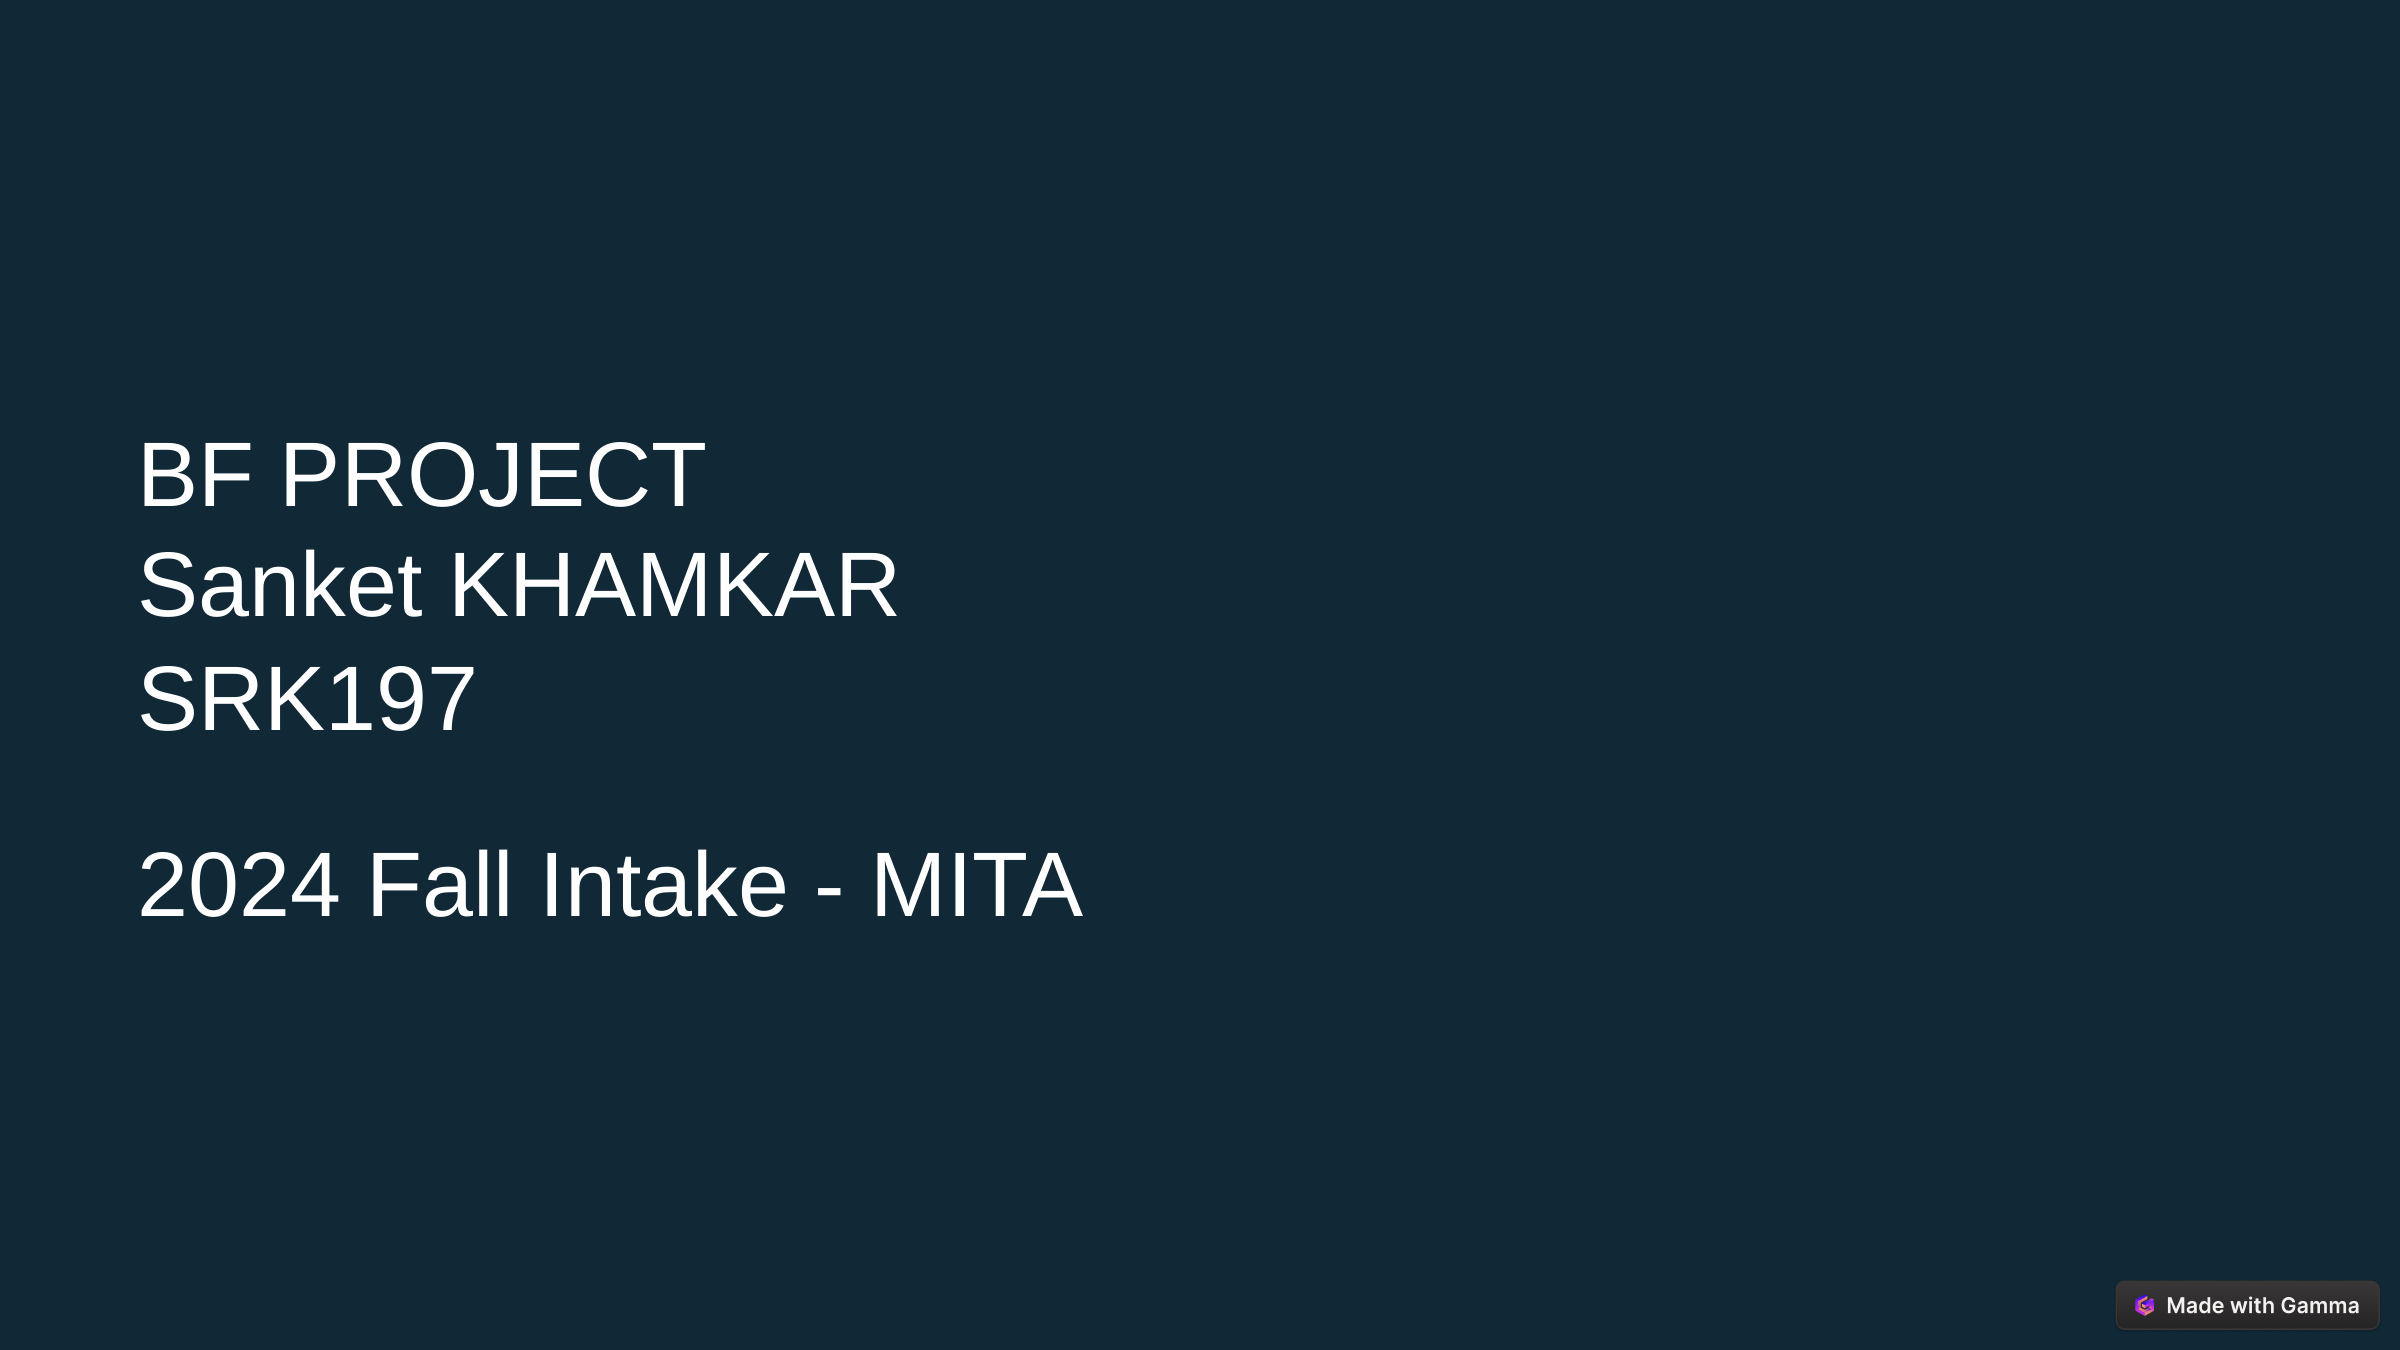

BF PROJECT
Sanket KHAMKAR
SRK197
2024 Fall Intake - MITA